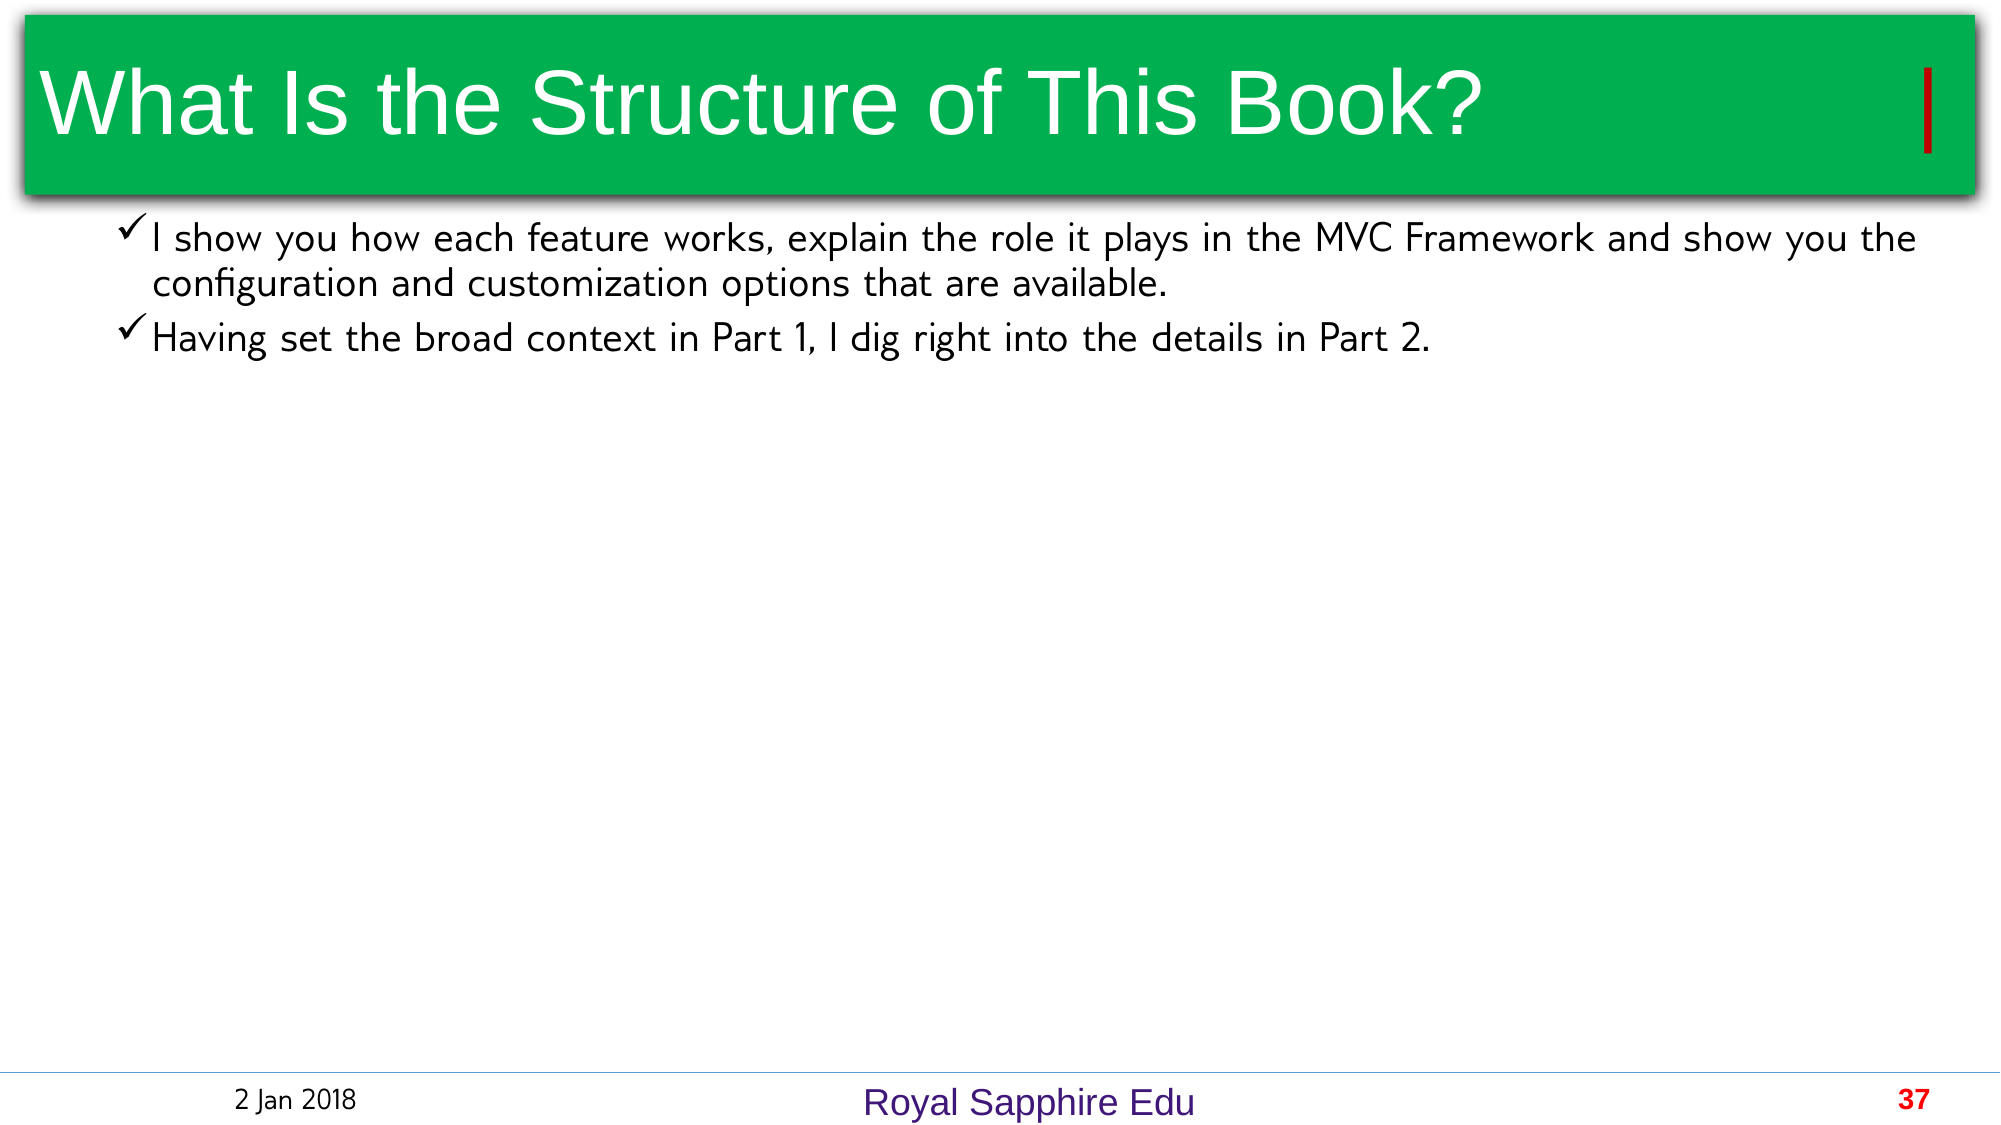

# What Is the Structure of This Book?			   |
I show you how each feature works, explain the role it plays in the MVC Framework and show you the configuration and customization options that are available.
Having set the broad context in Part 1, I dig right into the details in Part 2.
2 Jan 2018
37